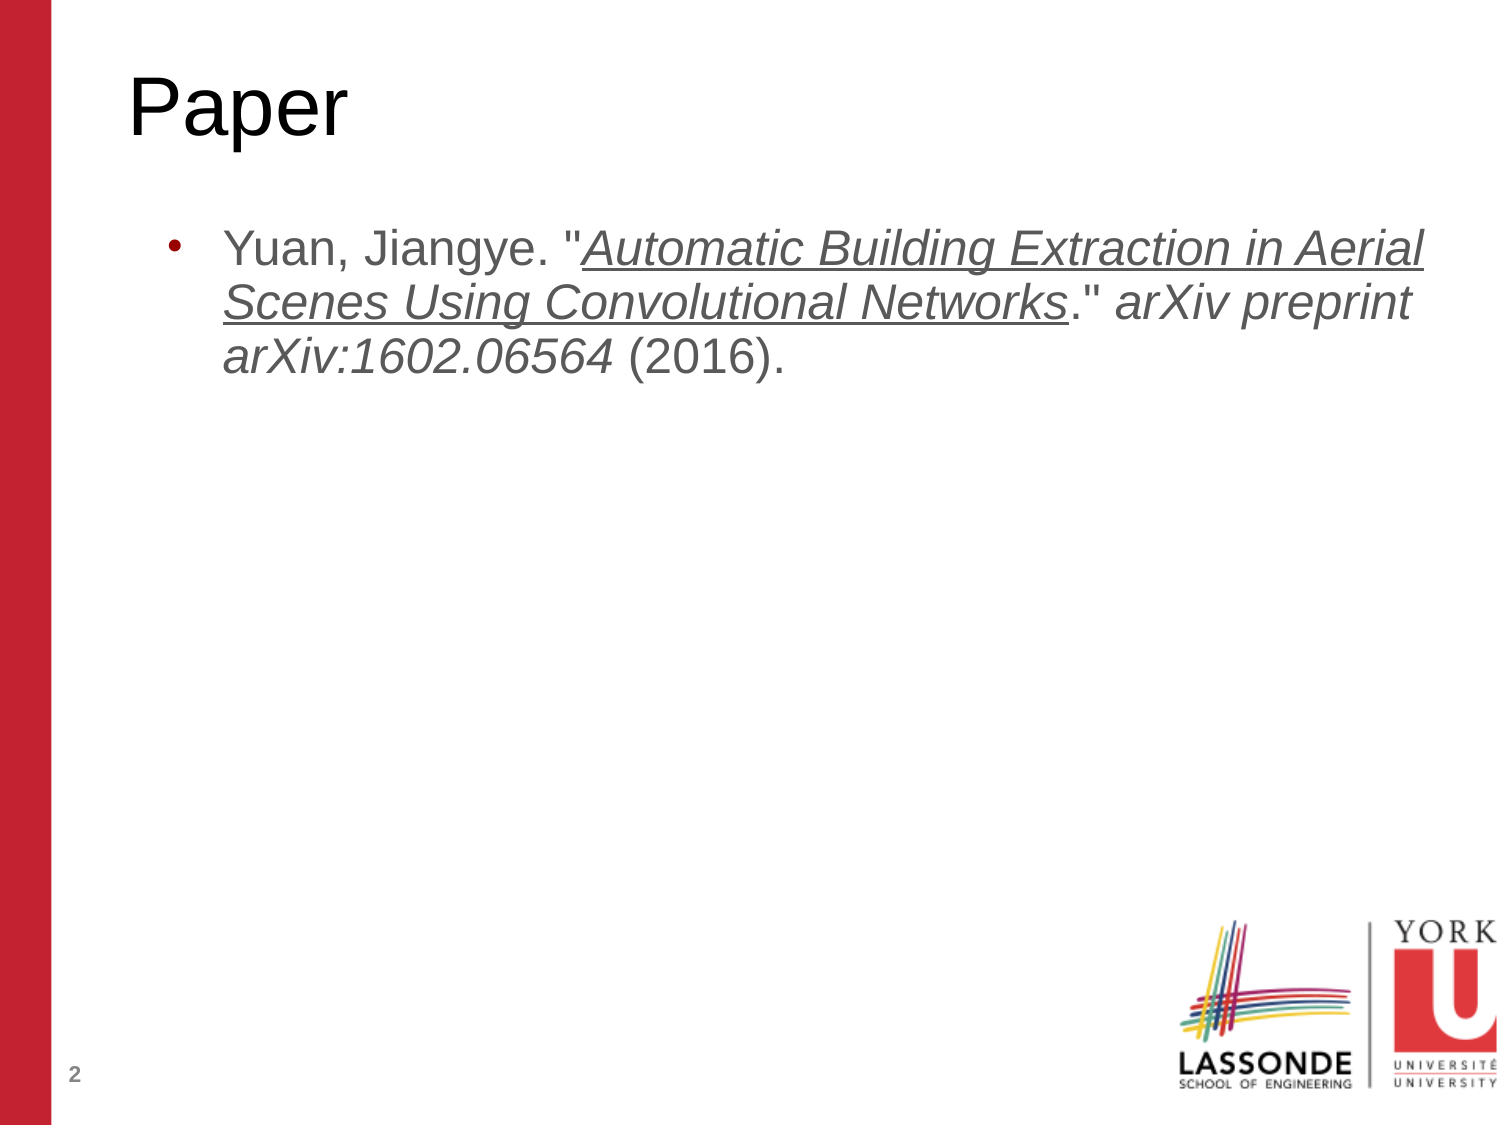

# Paper
Yuan, Jiangye. "Automatic Building Extraction in Aerial Scenes Using Convolutional Networks." arXiv preprint arXiv:1602.06564 (2016).